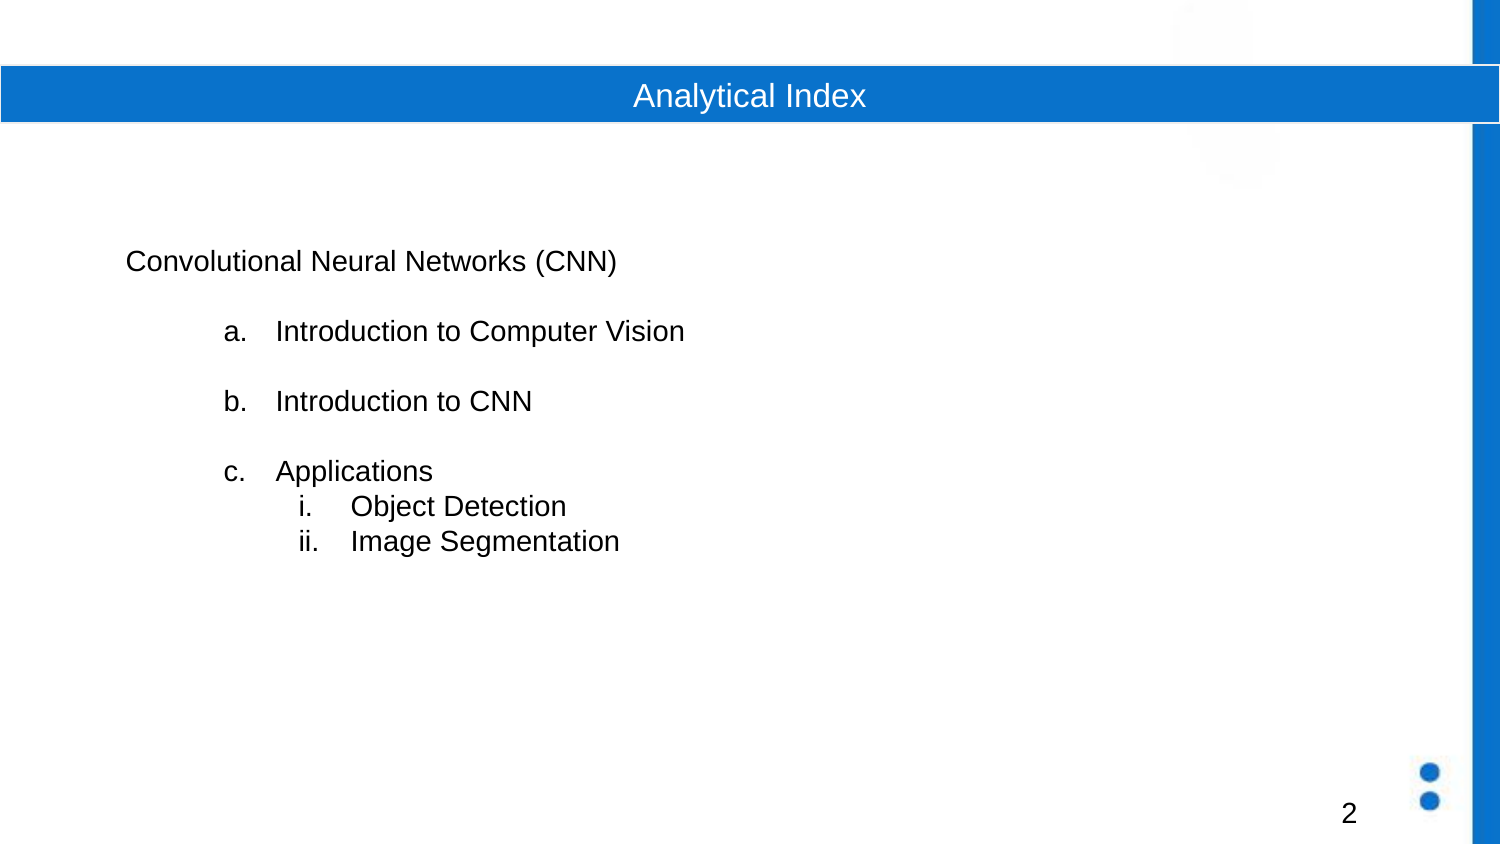

Analytical Index

Convolutional Neural Networks (CNN)

Introduction to Computer Vision

Introduction to CNN

Applications
Object Detection
Image Segmentation

2